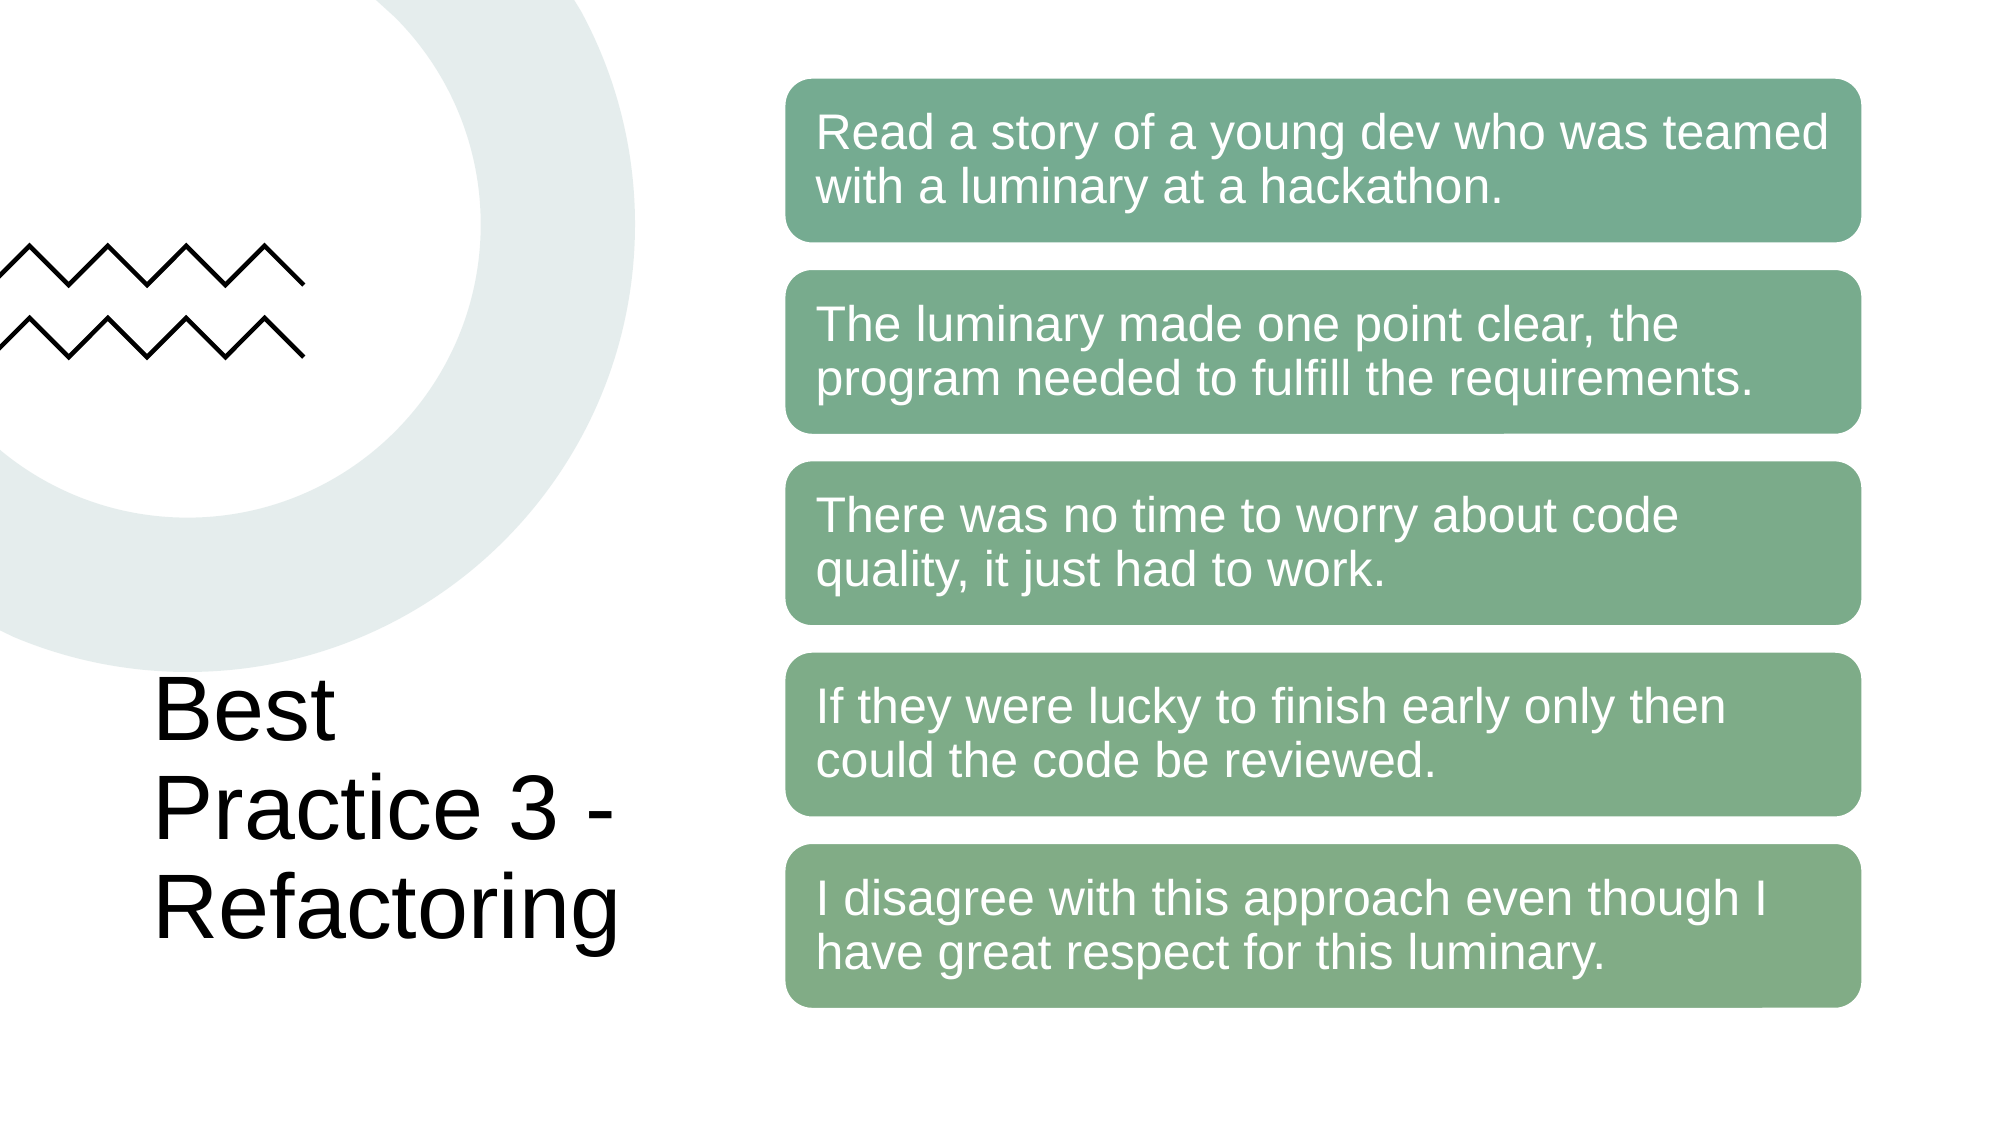

Read a story of a young dev who was teamed with a luminary at a hackathon.
The luminary made one point clear, the program needed to fulfill the requirements.
There was no time to worry about code quality, it just had to work.
If they were lucky to finish early only then could the code be reviewed.
I disagree with this approach even though I have great respect for this luminary.

# Best Practice 3 - Refactoring